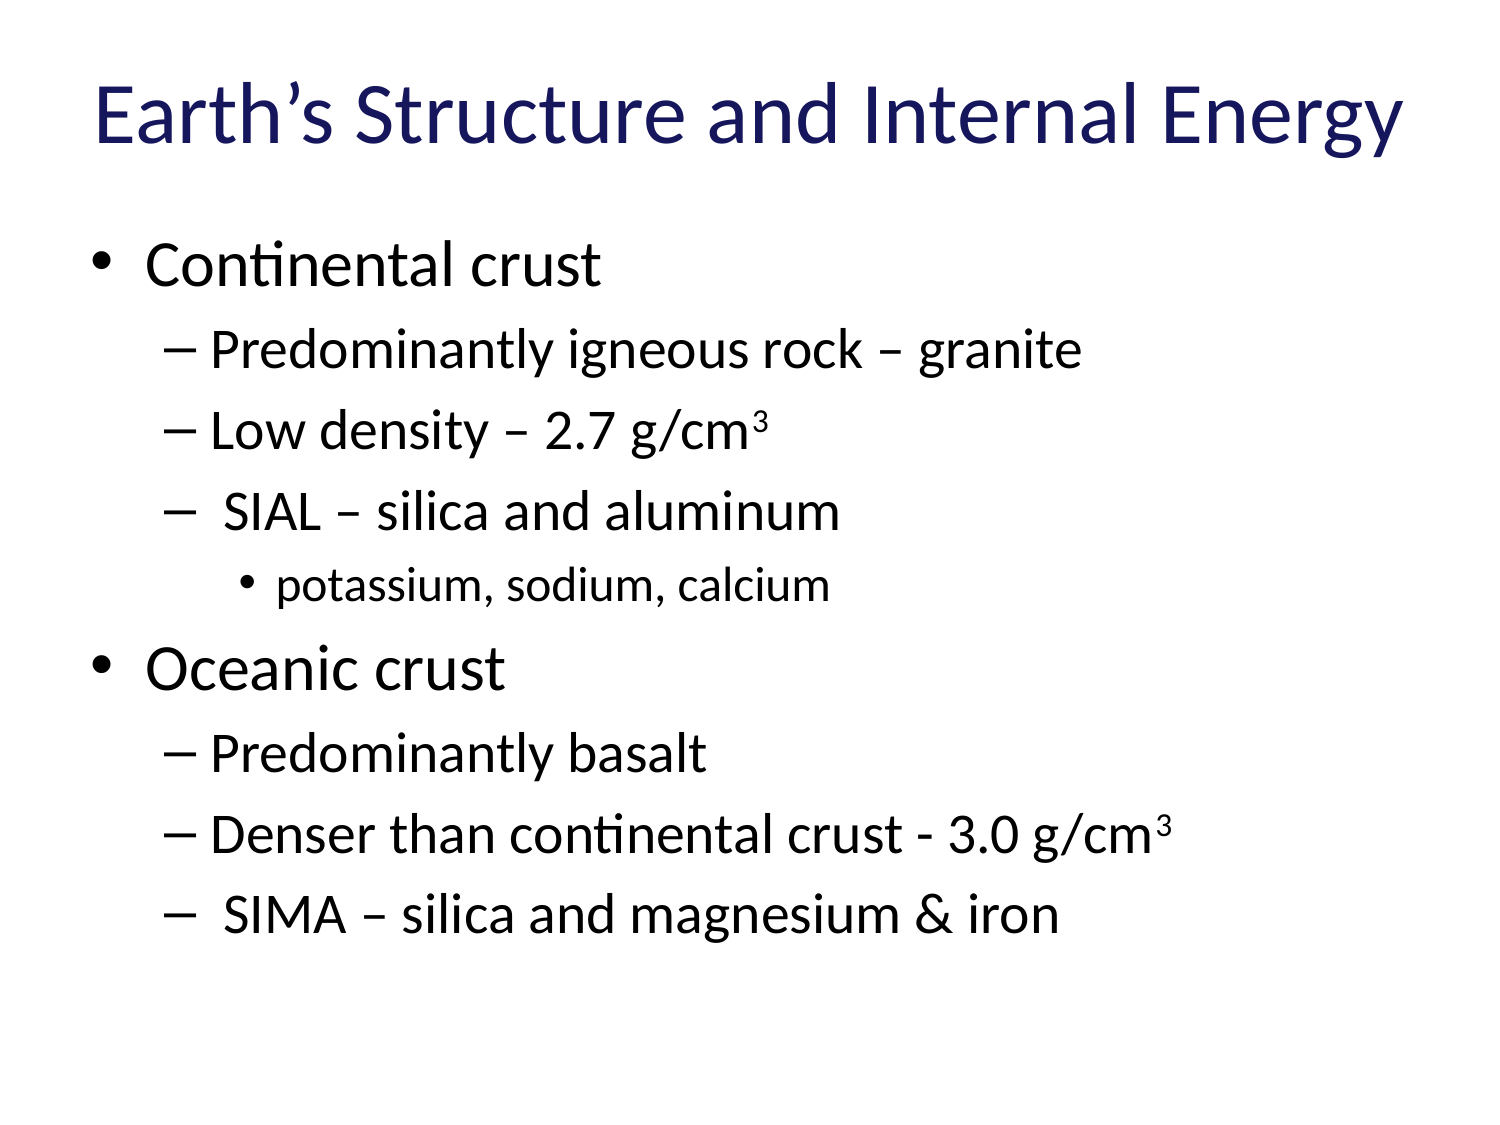

# Earth’s Structure and Internal Energy
Continental crust
Predominantly igneous rock – granite
Low density – 2.7 g/cm3
 SIAL – silica and aluminum
potassium, sodium, calcium
Oceanic crust
Predominantly basalt
Denser than continental crust - 3.0 g/cm3
 SIMA – silica and magnesium & iron